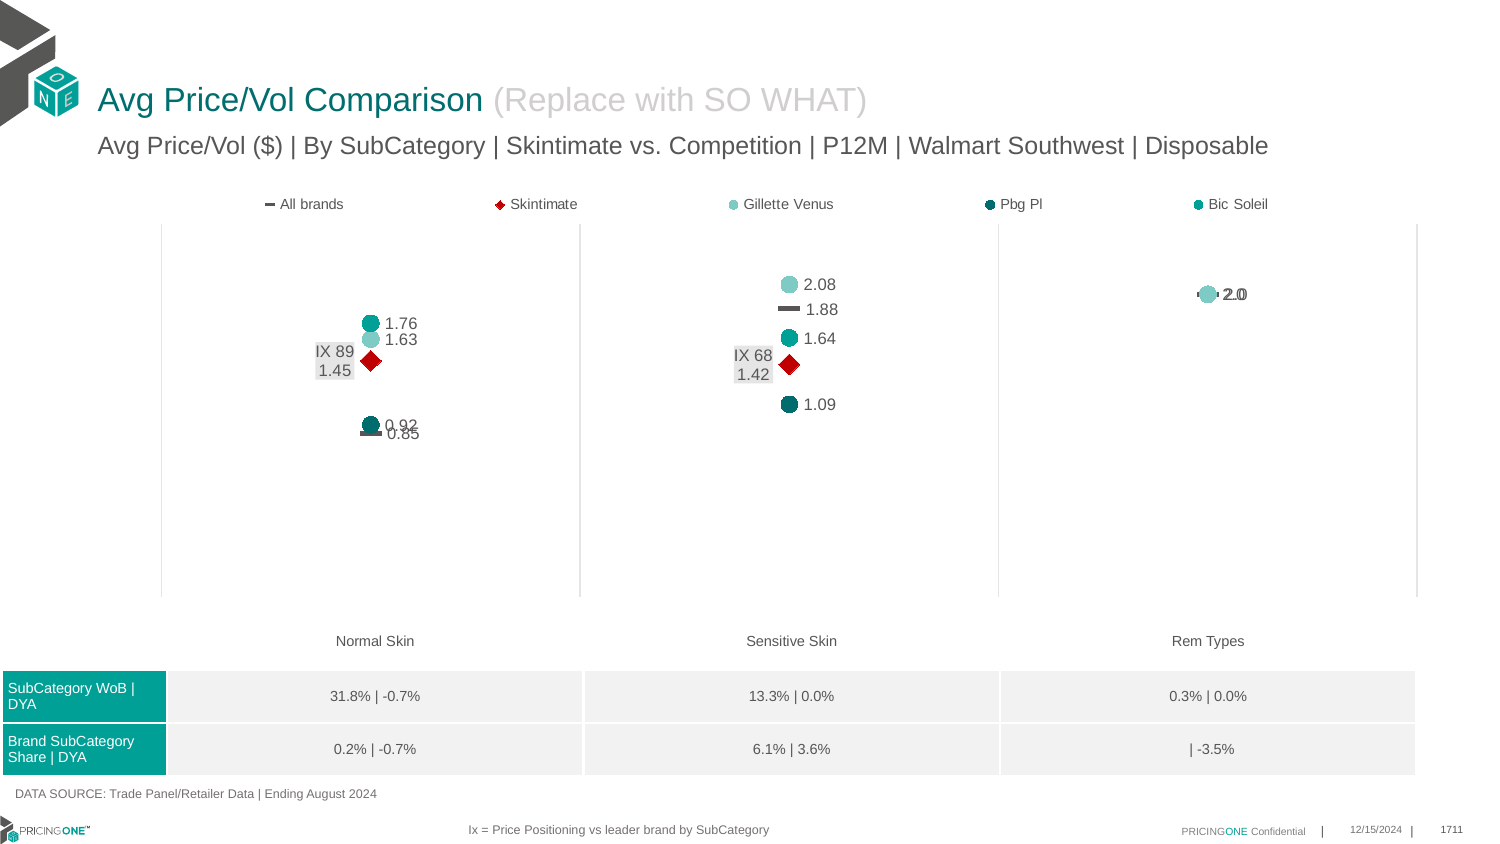

# Avg Price/Vol Comparison (Replace with SO WHAT)
Avg Price/Vol ($) | By SubCategory | Skintimate vs. Competition | P12M | Walmart Southwest | Disposable

### Chart

| Category | All brands | Skintimate | Gillette Venus | Pbg Pl | Bic Soleil |
|---|---|---|---|---|---|
| IX 89 | 0.85 | 1.45 | 1.63 | 0.92 | 1.76 |
| IX 68 | 1.88 | 1.42 | 2.08 | 1.09 | 1.64 |
| IX 0 | 2.0 | None | 2.0 | None | None |
|  | Normal Skin | Sensitive Skin | Rem Types |
| --- | --- | --- | --- |
| SubCategory WoB | DYA | 31.8% | -0.7% | 13.3% | 0.0% | 0.3% | 0.0% |
| Brand SubCategory Share | DYA | 0.2% | -0.7% | 6.1% | 3.6% | | -3.5% |
DATA SOURCE: Trade Panel/Retailer Data | Ending August 2024
Ix = Price Positioning vs leader brand by SubCategory
12/15/2024
1711